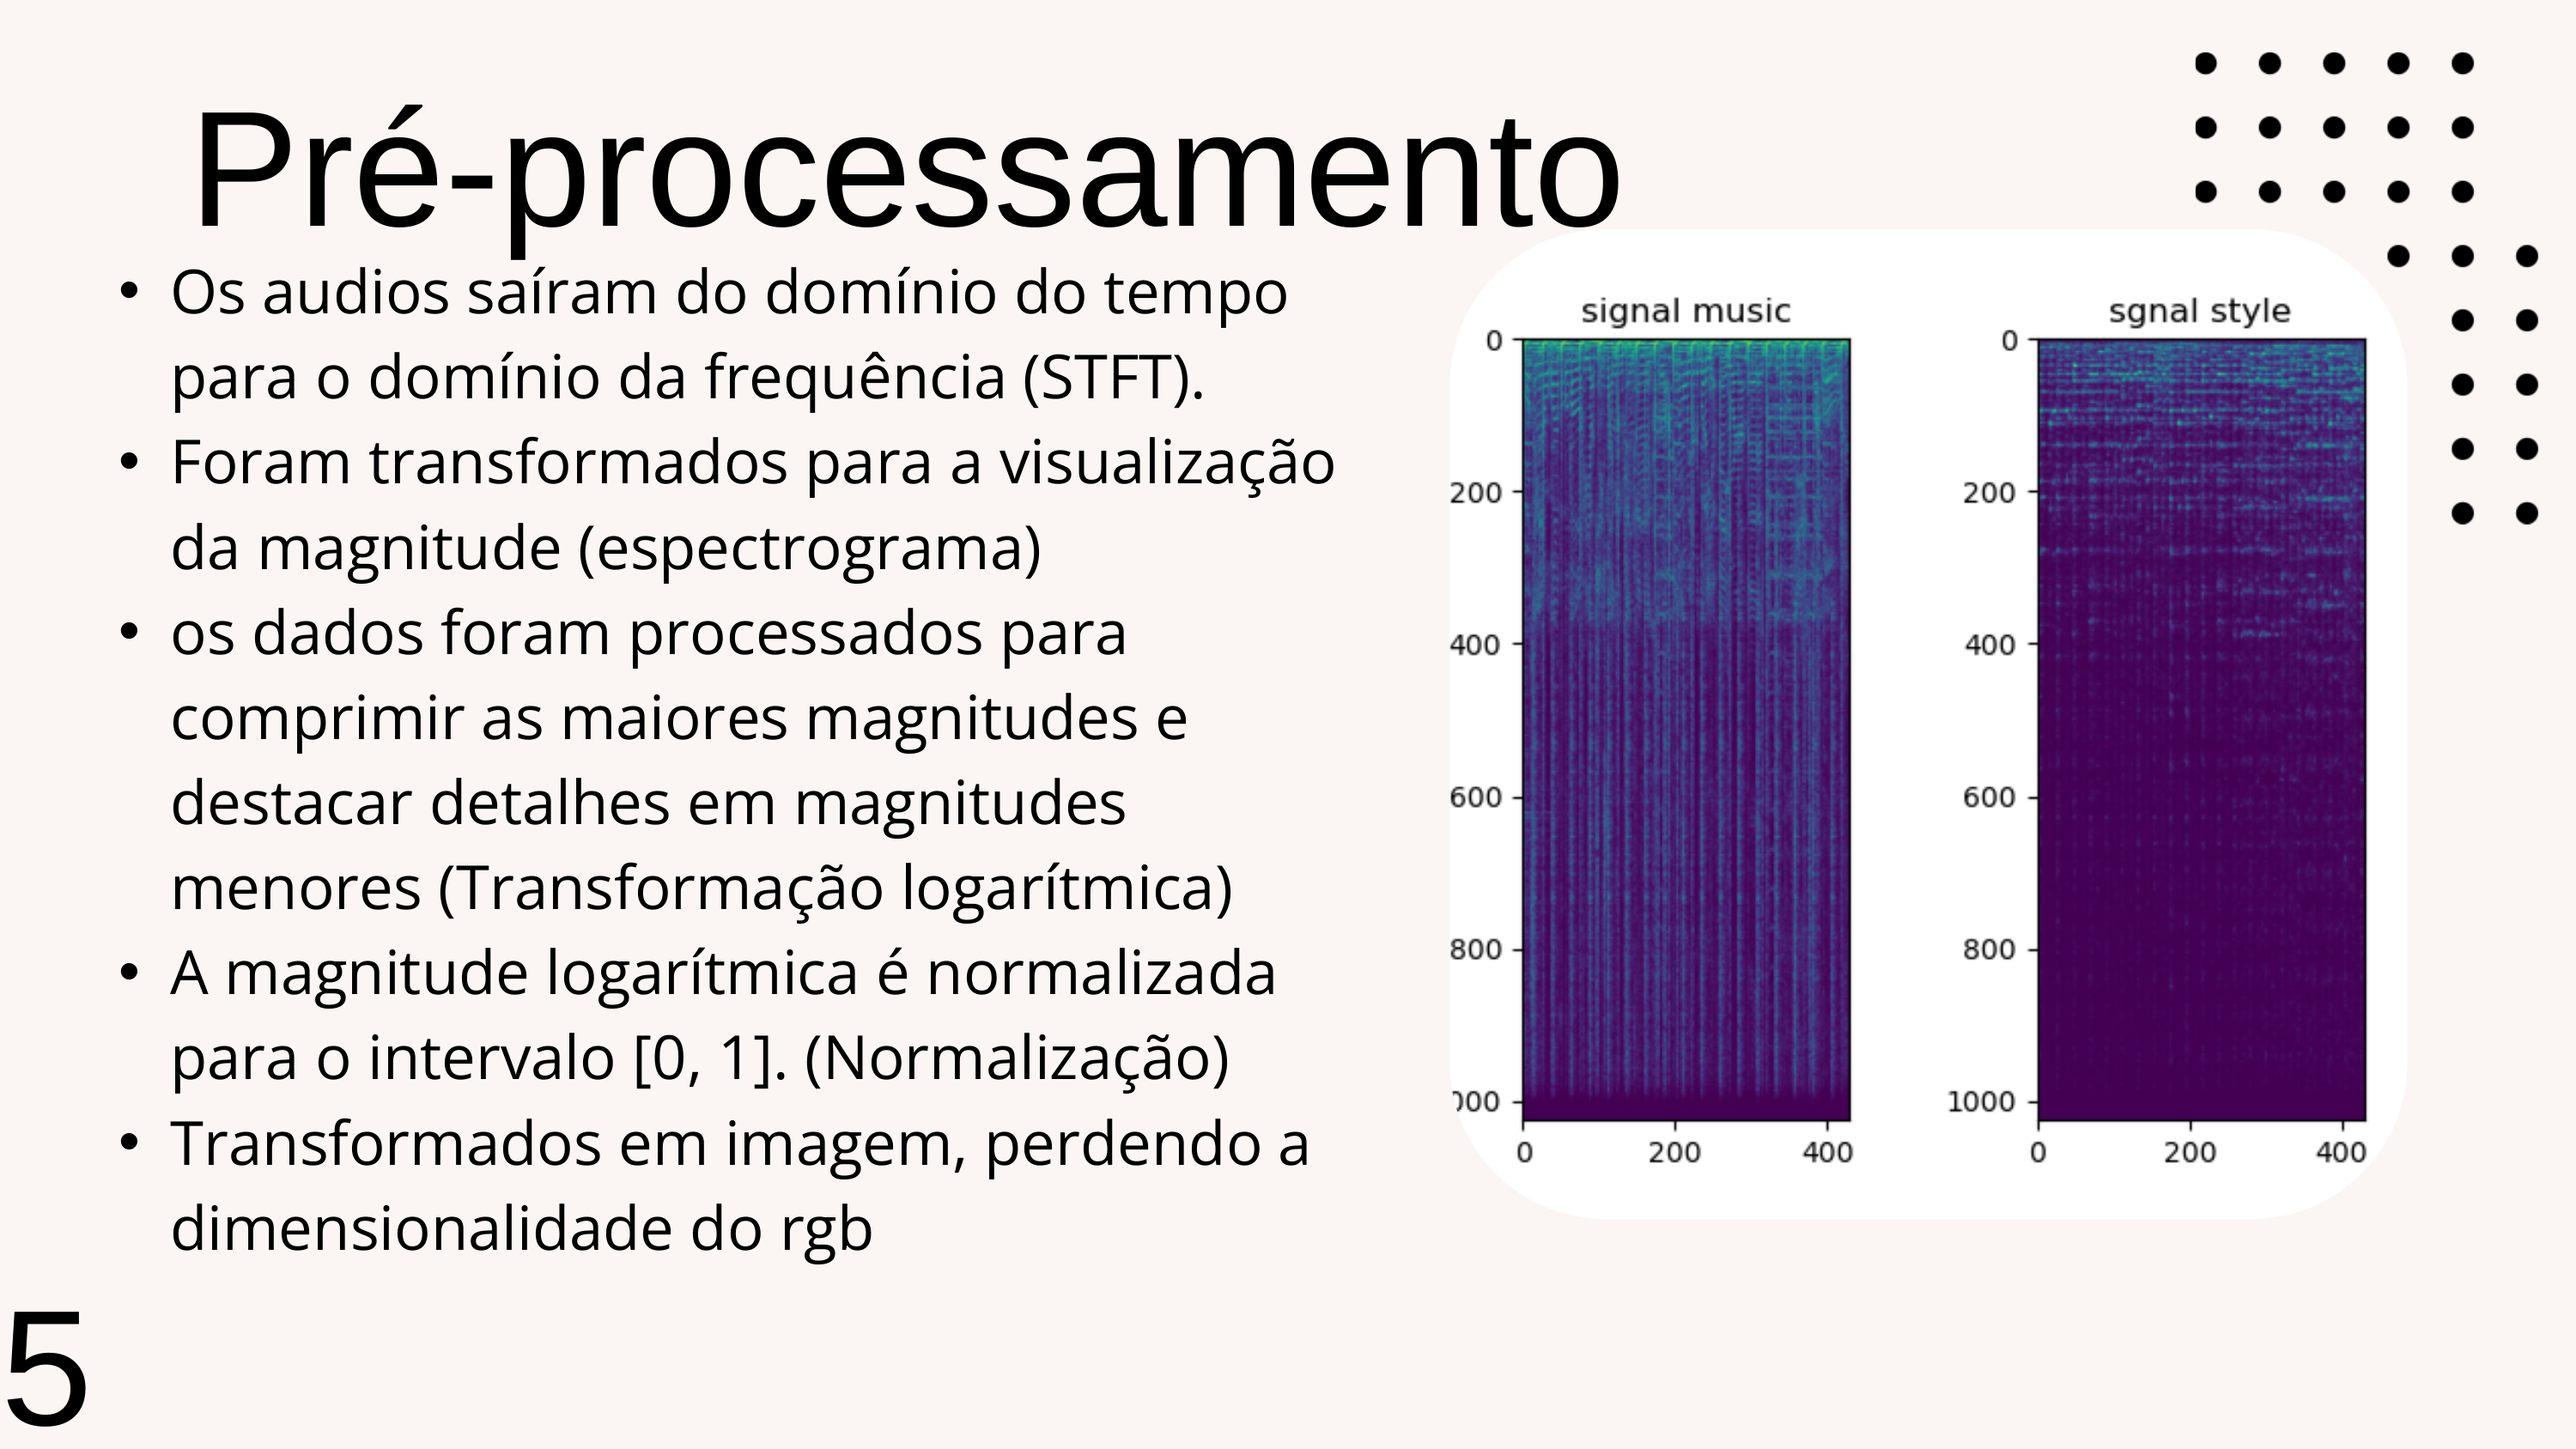

Pré-processamento

Os audios saíram do domínio do tempo para o domínio da frequência (STFT).
Foram transformados para a visualização da magnitude (espectrograma)
os dados foram processados para comprimir as maiores magnitudes e destacar detalhes em magnitudes menores (Transformação logarítmica)
A magnitude logarítmica é normalizada para o intervalo [0, 1]. (Normalização)
Transformados em imagem, perdendo a dimensionalidade do rgb
5